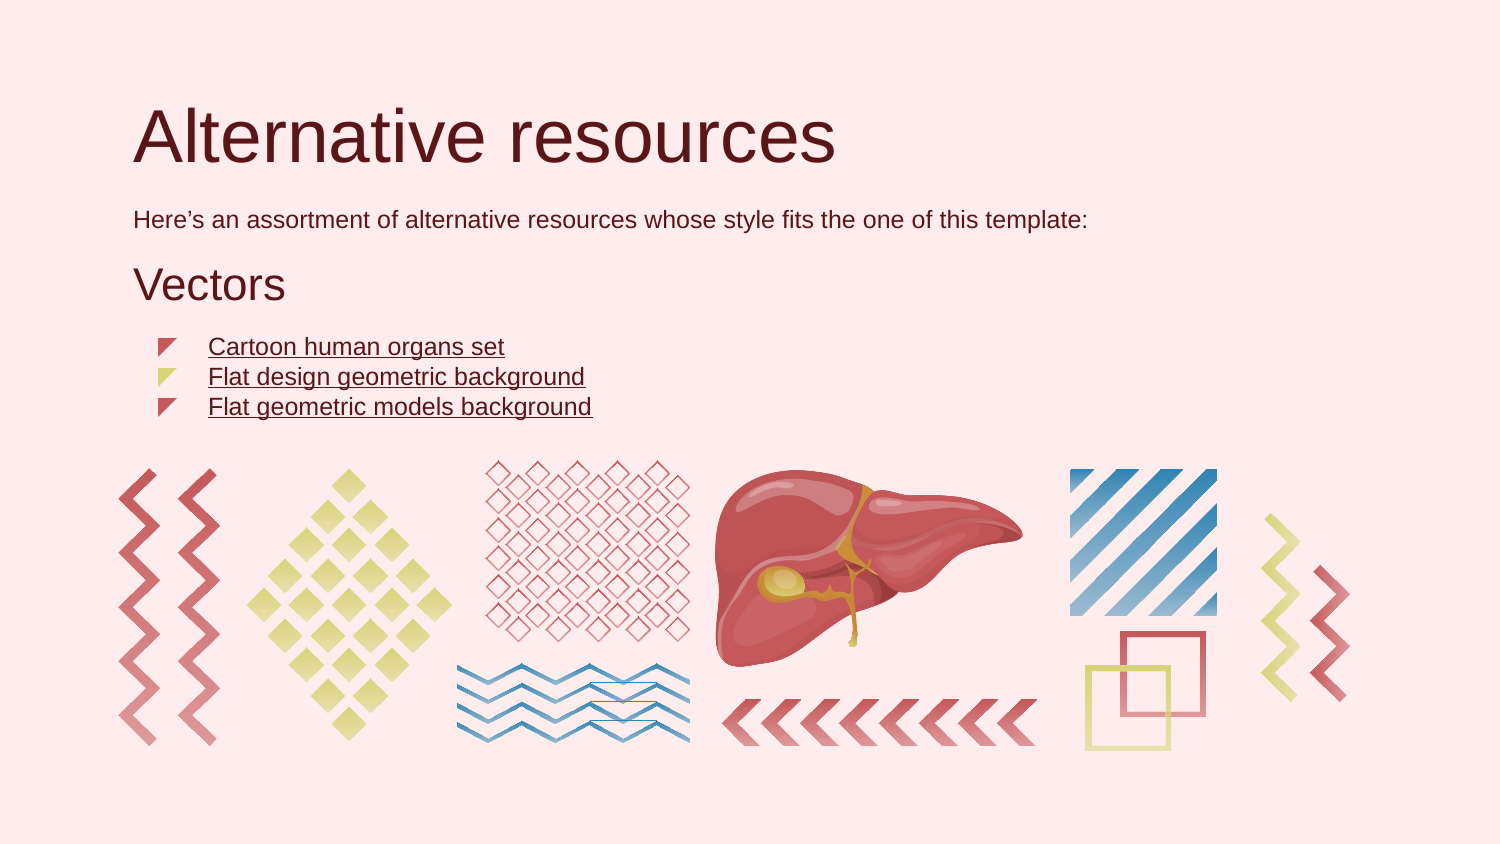

# Alternative resources
Here’s an assortment of alternative resources whose style fits the one of this template:
Vectors
Cartoon human organs set
Flat design geometric background
Flat geometric models background